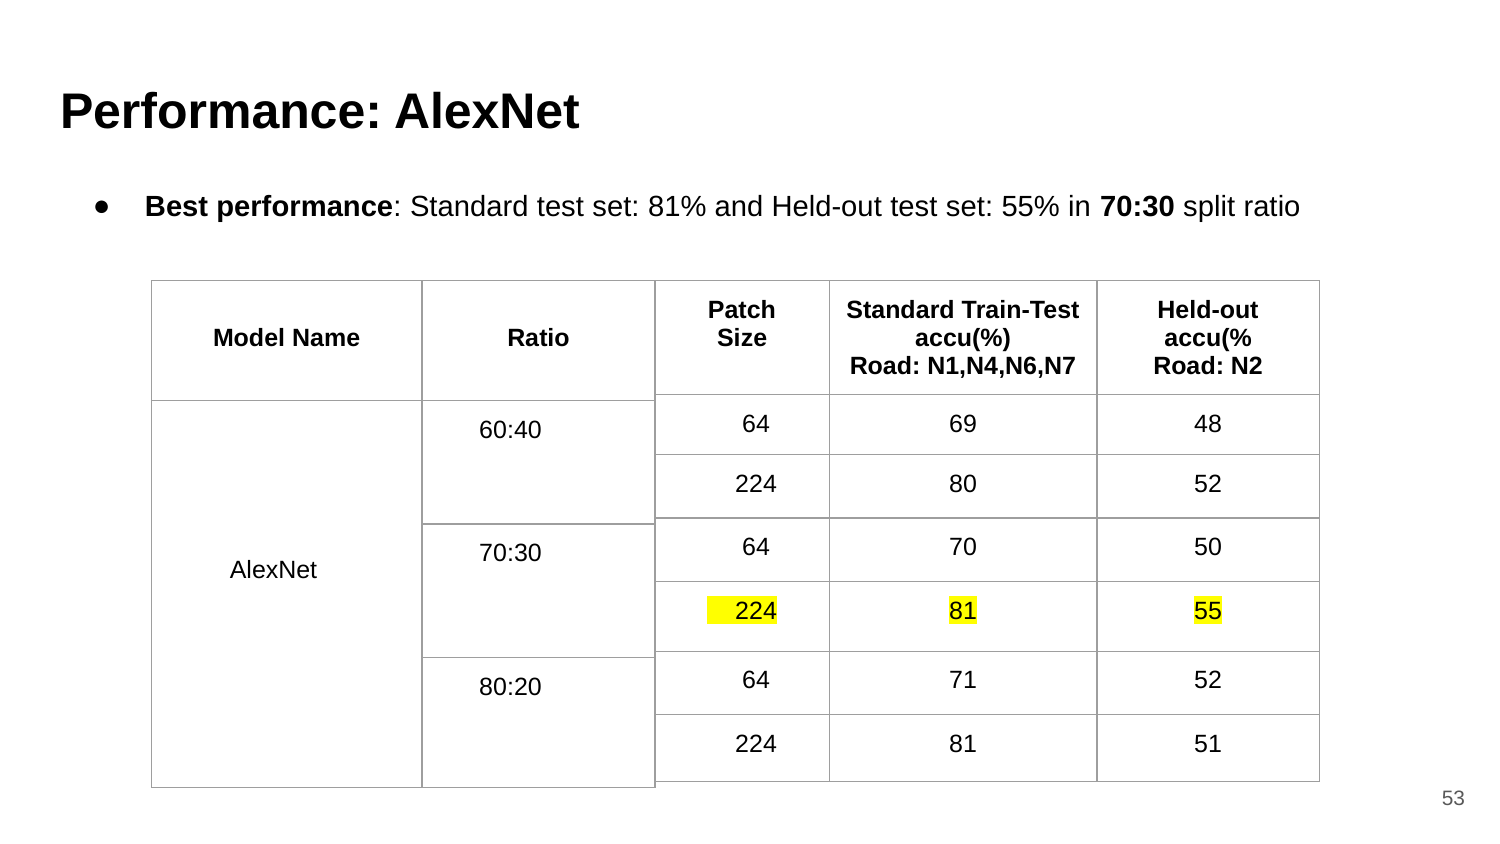

# Performance: AlexNet
Best performance: Standard test set: 81% and Held-out test set: 55% in 70:30 split ratio
| Patch Size | Standard Train-Test accu(%) Road: N1,N4,N6,N7 | Held-out accu(% Road: N2 |
| --- | --- | --- |
| 64 | 69 | 48 |
| 224 | 80 | 52 |
| 64 | 70 | 50 |
| 224 | 81 | 55 |
| 64 | 71 | 52 |
| 224 | 81 | 51 |
| Model Name |
| --- |
| AlexNet |
| Ratio |
| --- |
| 60:40 |
| 70:30 |
| 80:20 |
53